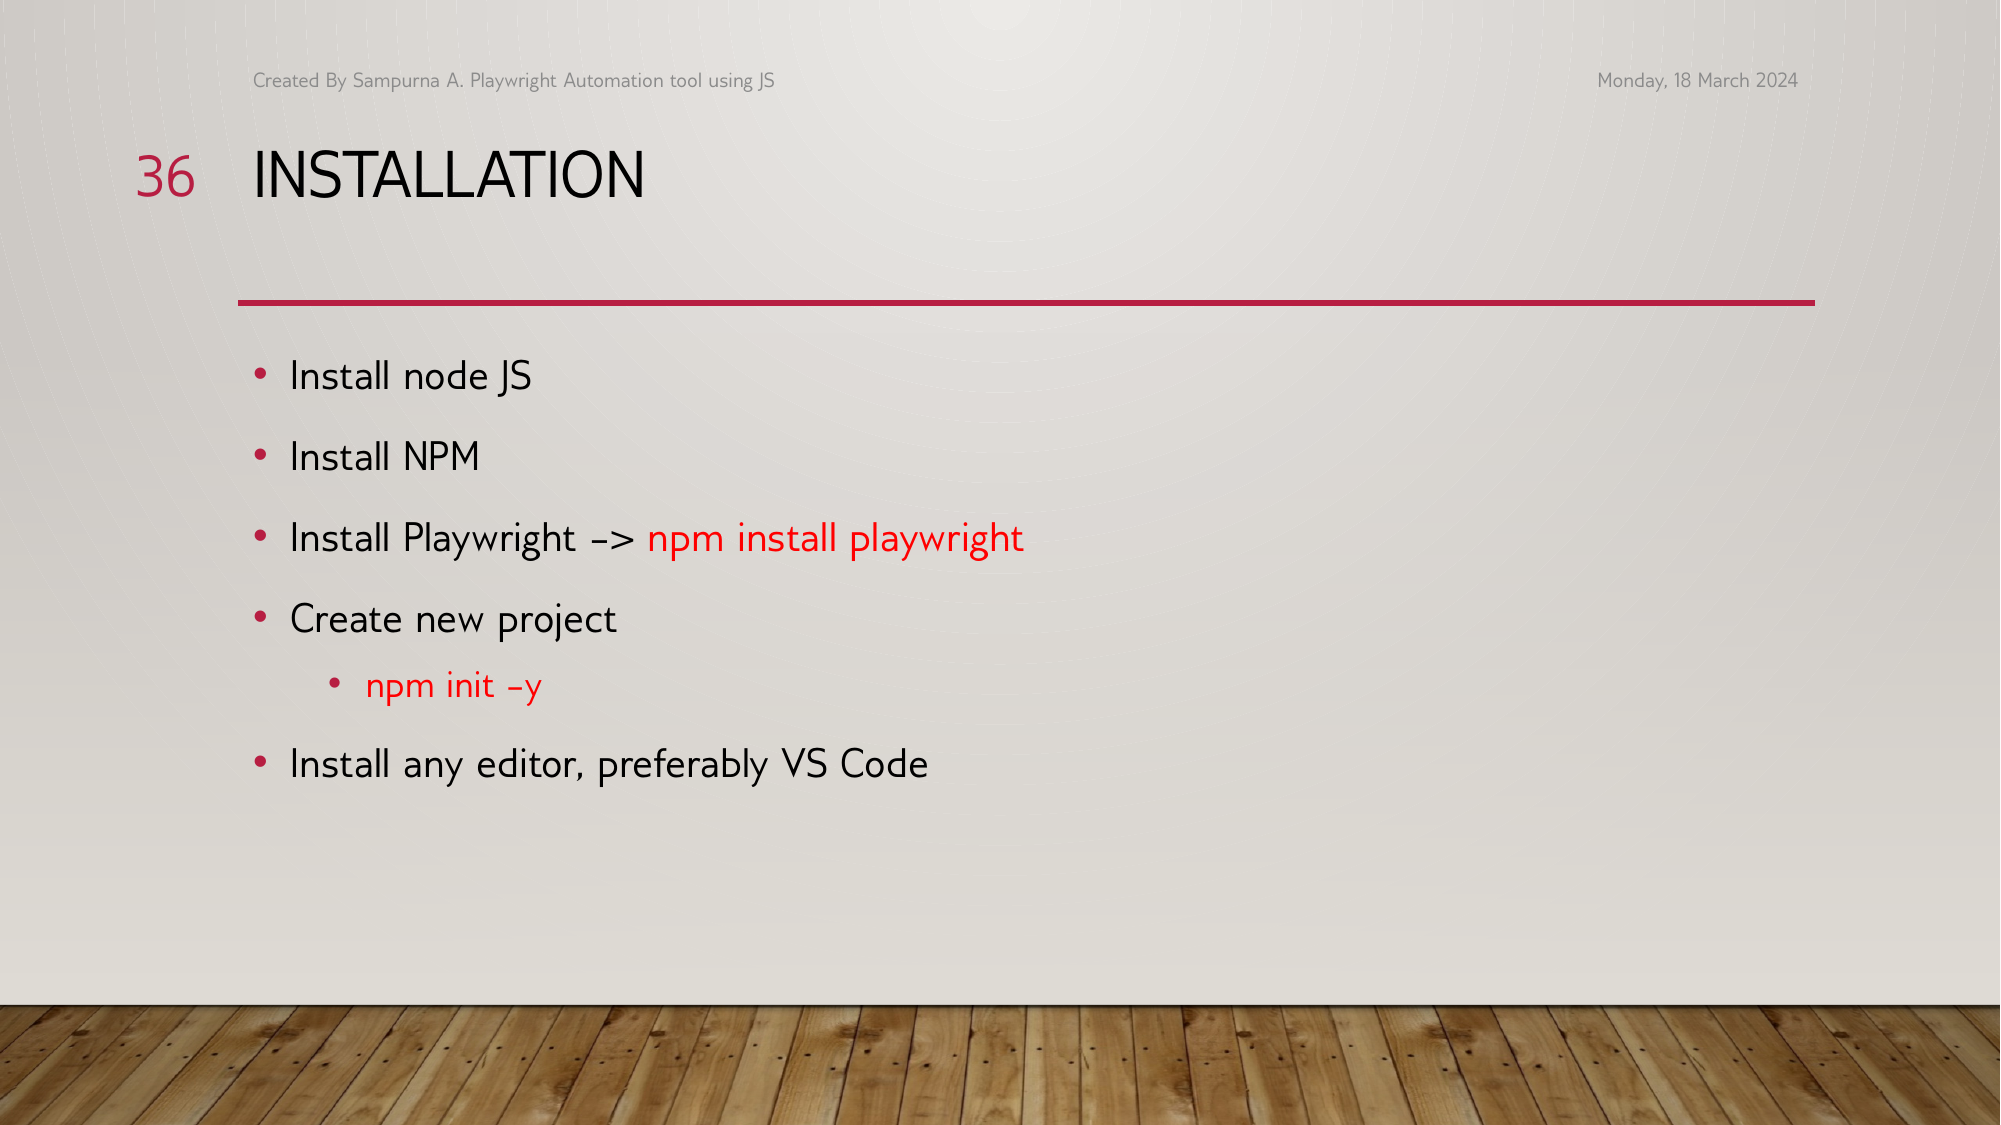

Created By Sampurna A. Playwright Automation tool using JS
Monday, 18 March 2024
36
# Installation
Install node JS
Install NPM
Install Playwright –> npm install playwright
Create new project
npm init –y
Install any editor, preferably VS Code